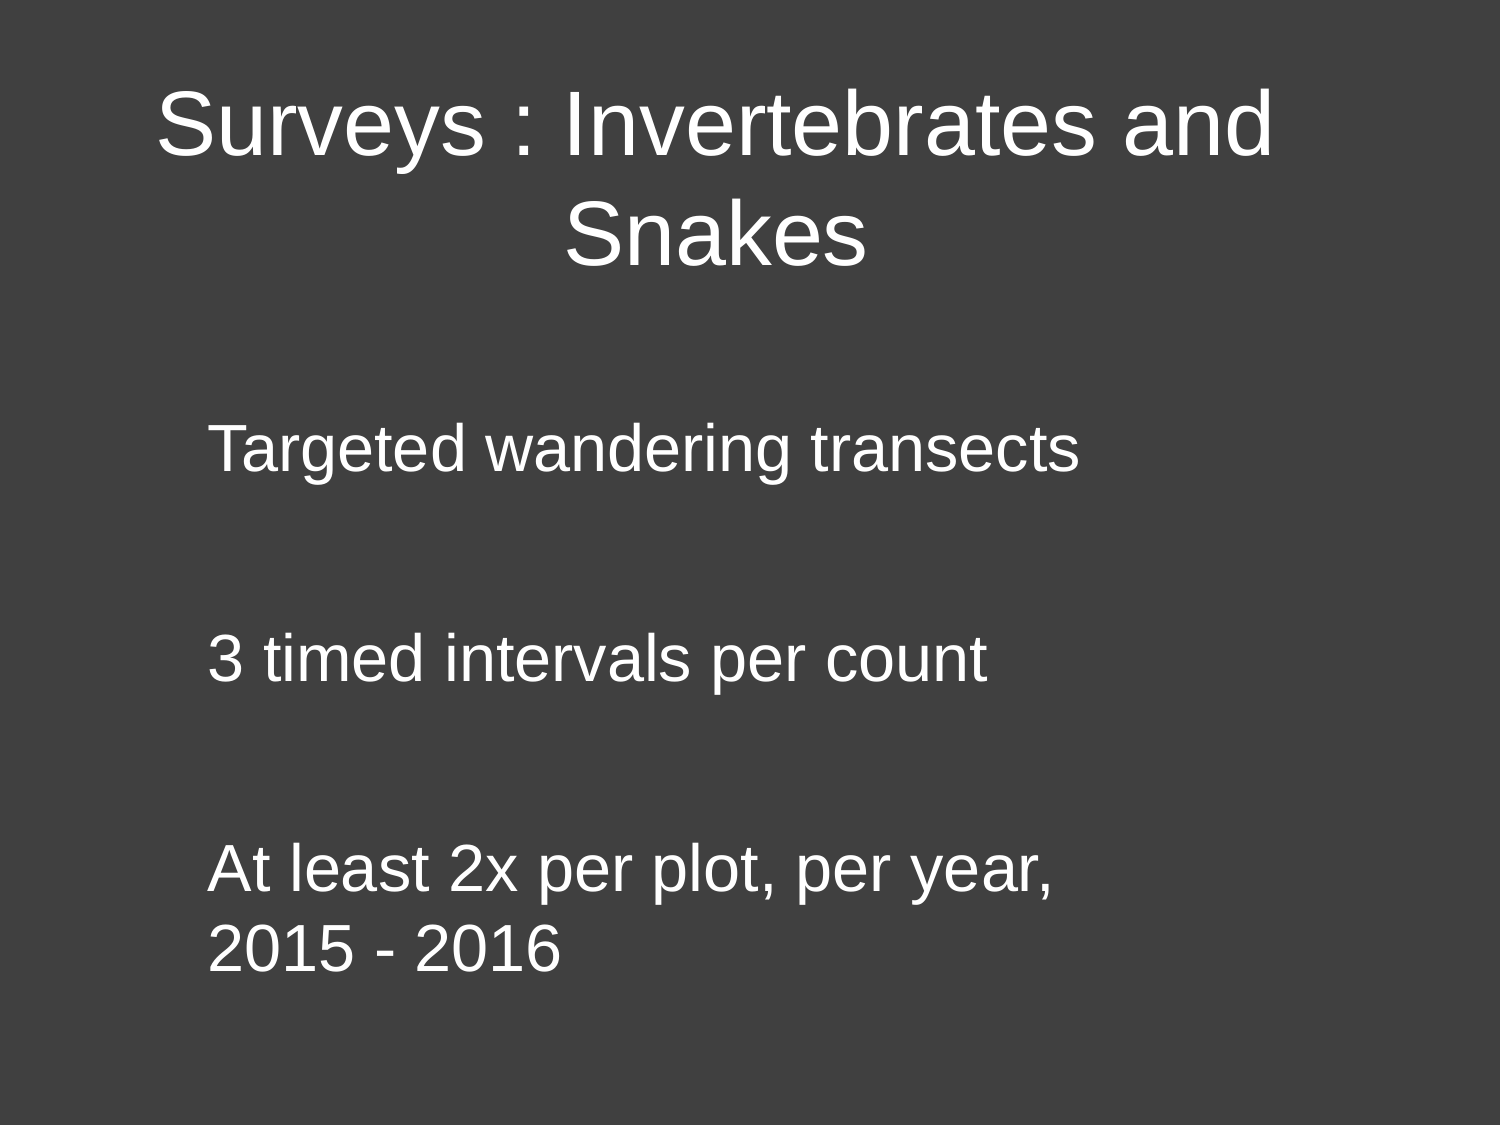

Surveys : Invertebrates and Snakes
Targeted wandering transects
3 timed intervals per count
At least 2x per plot, per year,
2015 - 2016